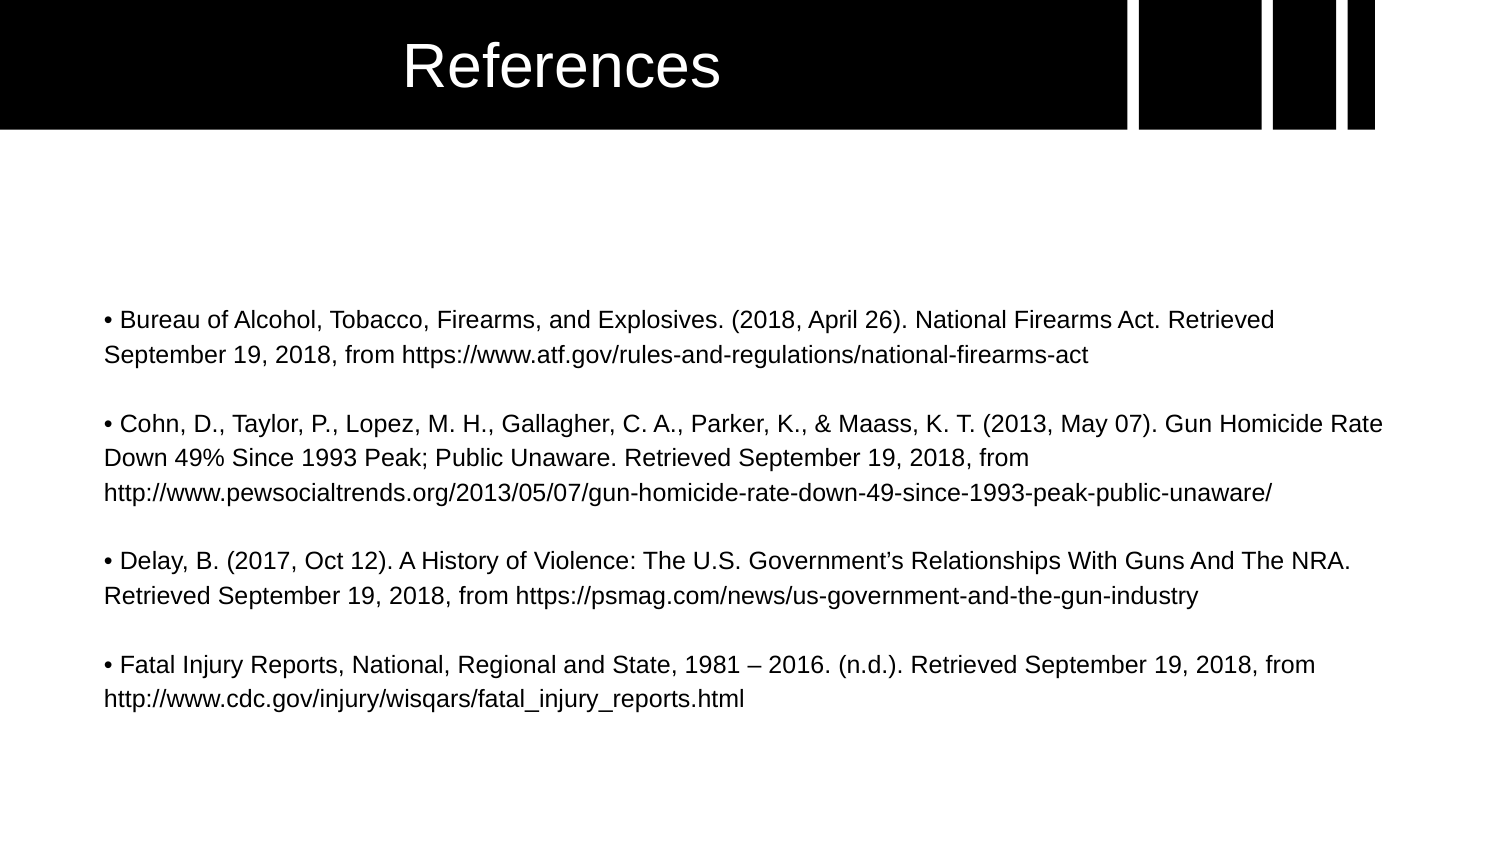

References
• Bureau of Alcohol, Tobacco, Firearms, and Explosives. (2018, April 26). National Firearms Act. Retrieved September 19, 2018, from https://www.atf.gov/rules-and-regulations/national-firearms-act

• Cohn, D., Taylor, P., Lopez, M. H., Gallagher, C. A., Parker, K., & Maass, K. T. (2013, May 07). Gun Homicide Rate Down 49% Since 1993 Peak; Public Unaware. Retrieved September 19, 2018, from http://www.pewsocialtrends.org/2013/05/07/gun-homicide-rate-down-49-since-1993-peak-public-unaware/

• Delay, B. (2017, Oct 12). A History of Violence: The U.S. Government’s Relationships With Guns And The NRA. Retrieved September 19, 2018, from https://psmag.com/news/us-government-and-the-gun-industry

• Fatal Injury Reports, National, Regional and State, 1981 – 2016. (n.d.). Retrieved September 19, 2018, from http://www.cdc.gov/injury/wisqars/fatal_injury_reports.html